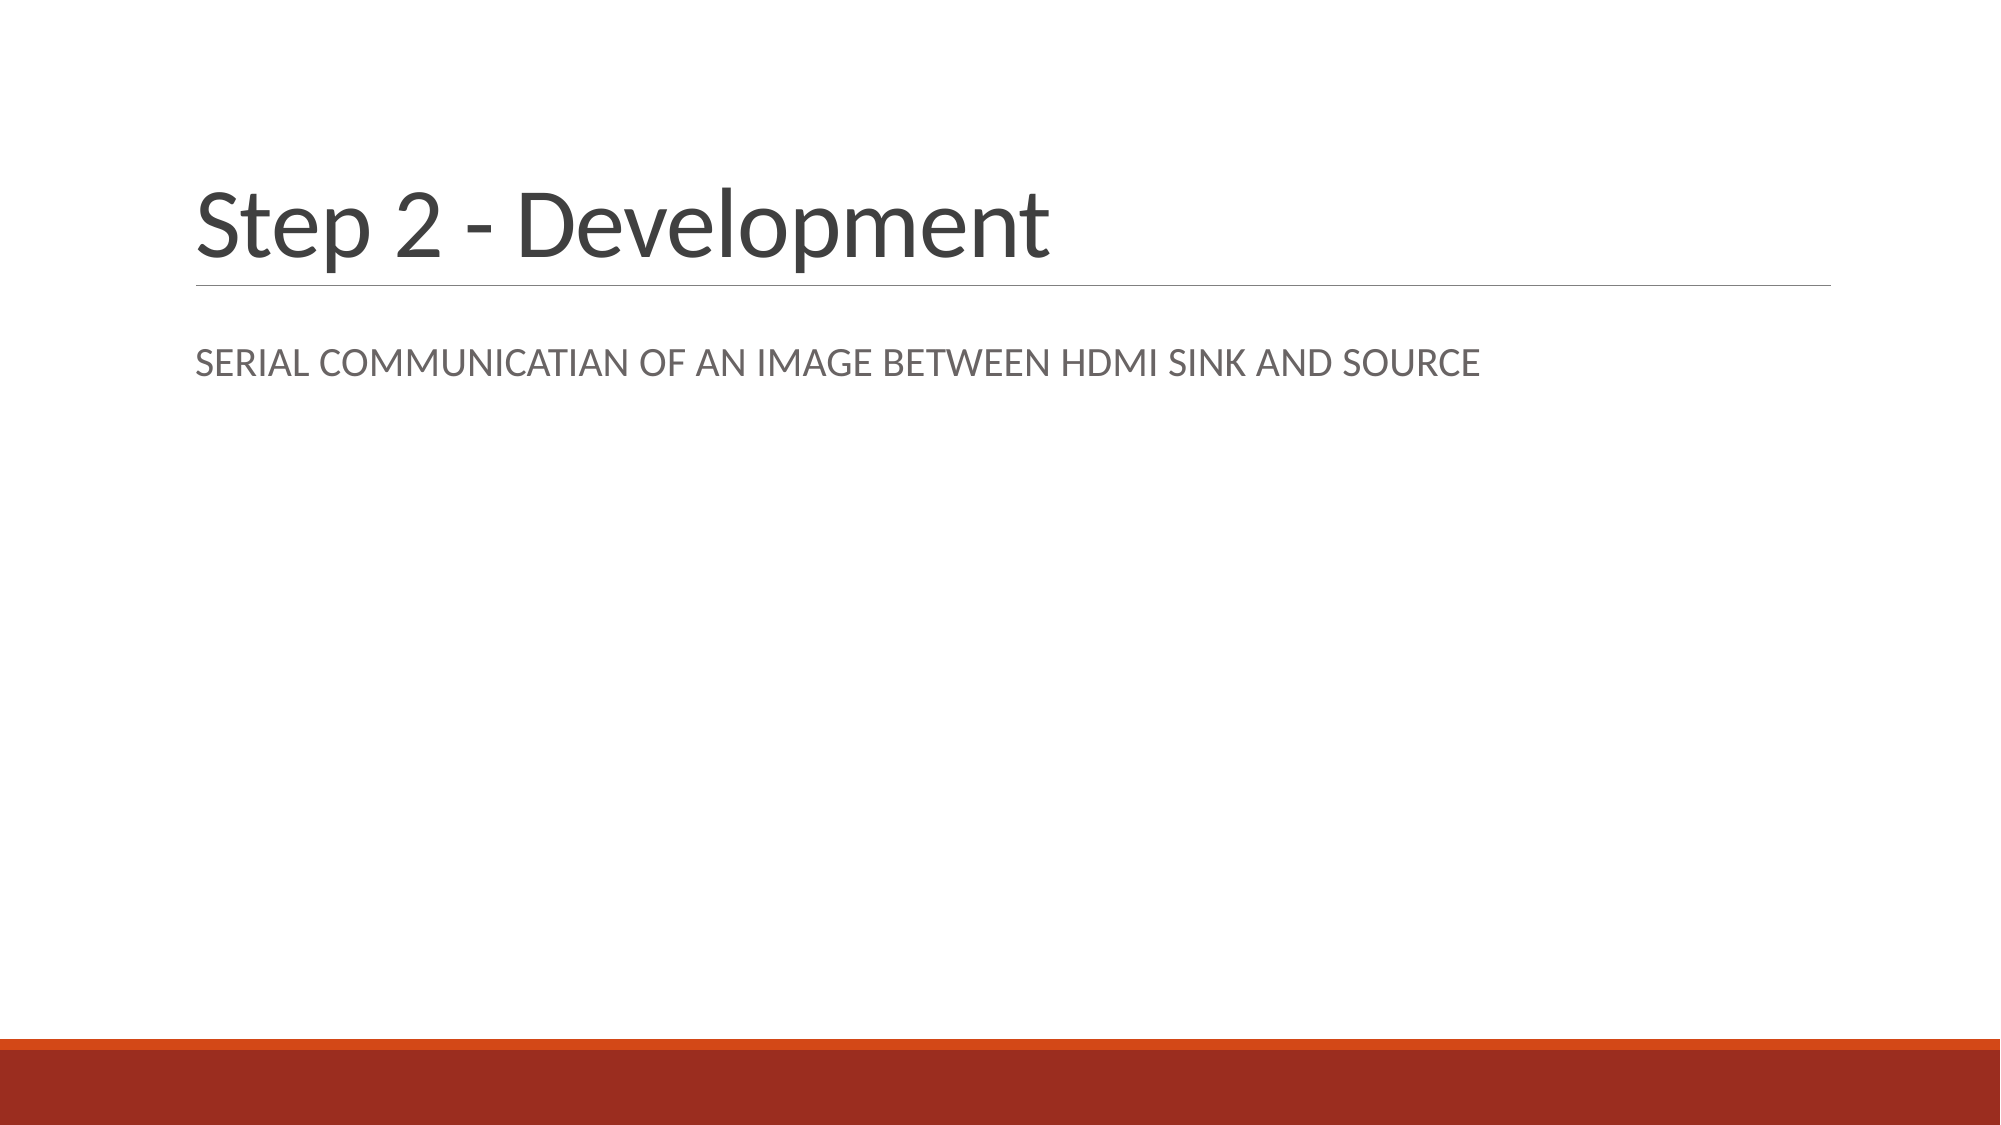

# Step 2 - Development
SERIAL COMMUNICATIAN OF AN IMAGE BETWEEN HDMI SINK AND SOURCE